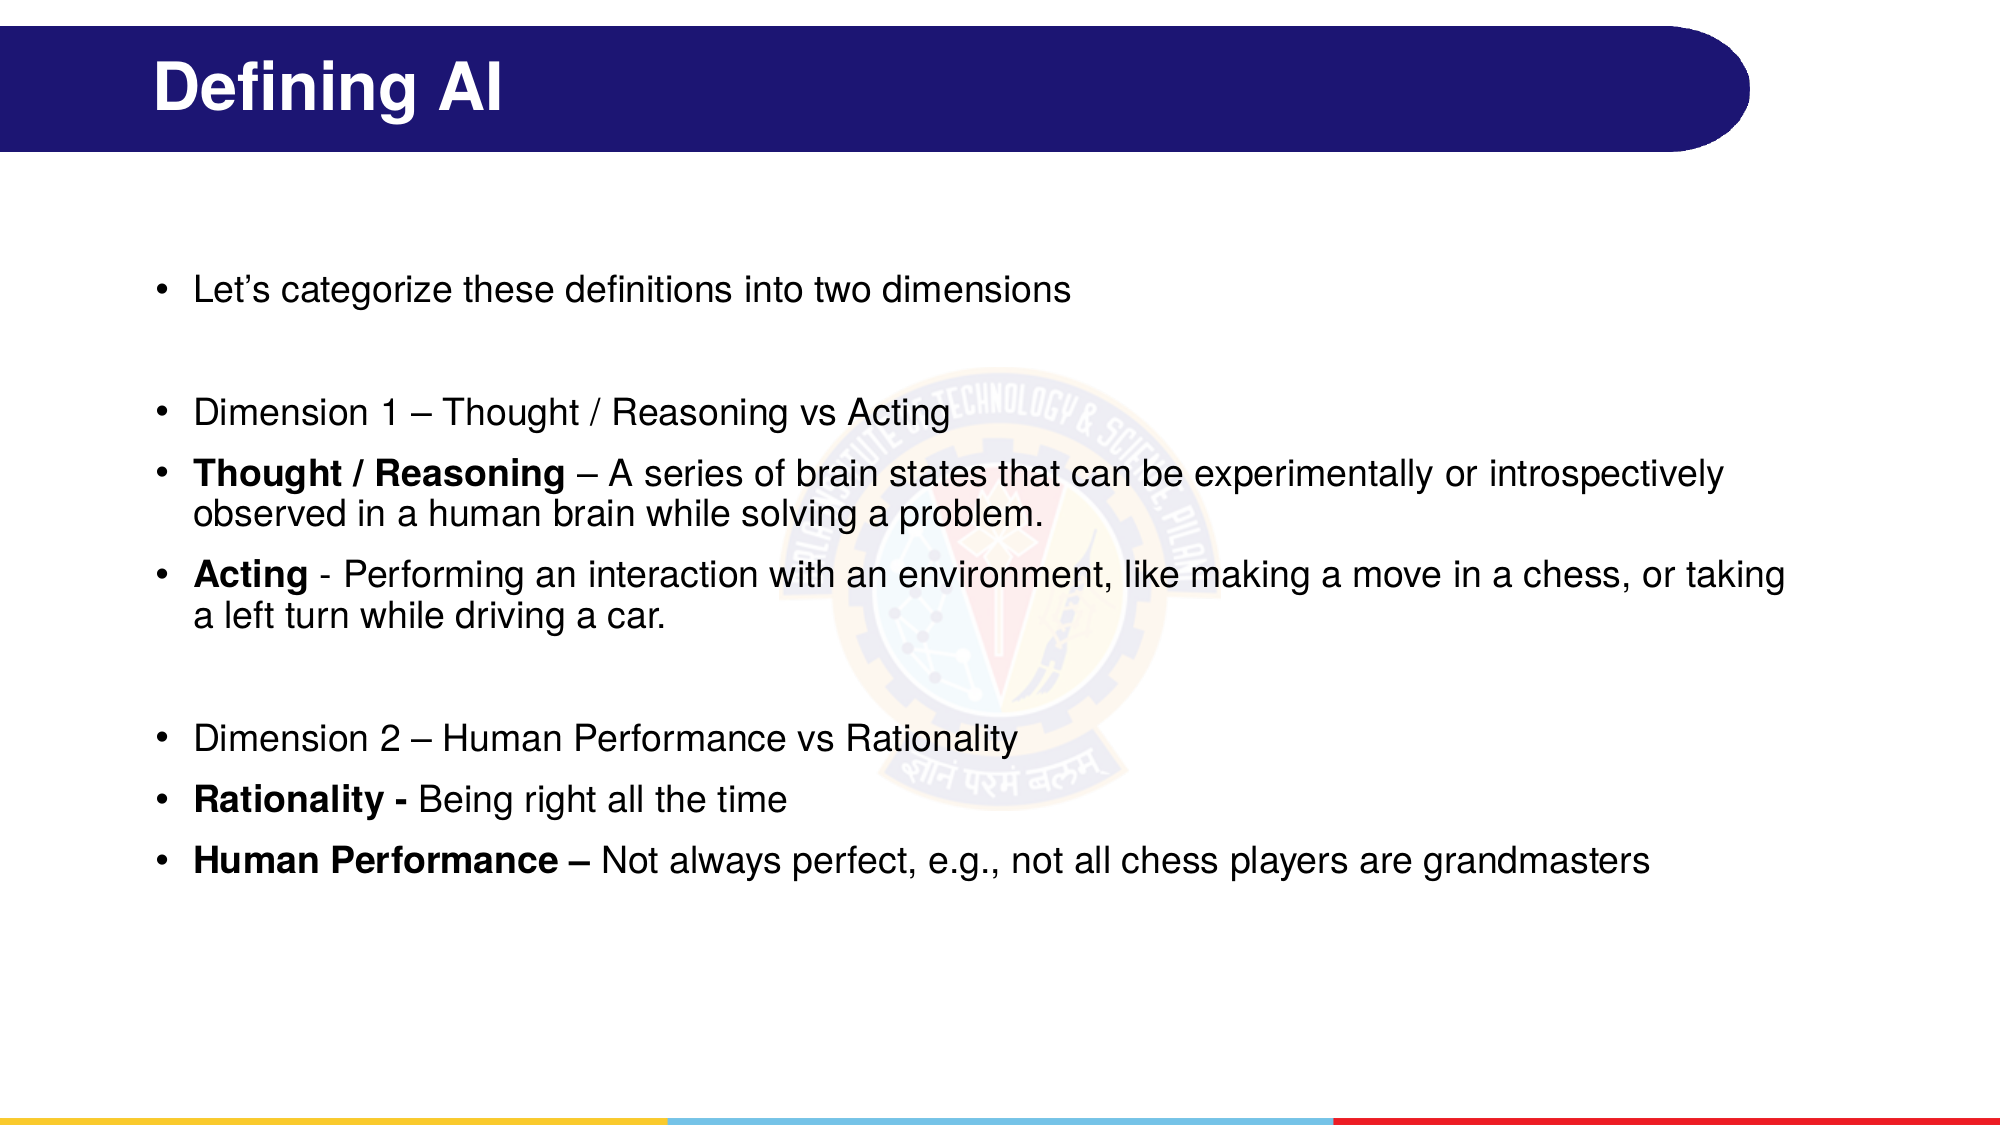

# Defining AI

Let’s categorize these definitions into two dimensions

Dimension 1 – Thought / Reasoning vs Acting
Thought / Reasoning – A series of brain states that can be experimentally or introspectively observed in a human brain while solving a problem.
Acting - Performing an interaction with an environment, like making a move in a chess, or taking a left turn while driving a car.

Dimension 2 – Human Performance vs Rationality
Rationality - Being right all the time
Human Performance – Not always perfect, e.g., not all chess players are grandmasters